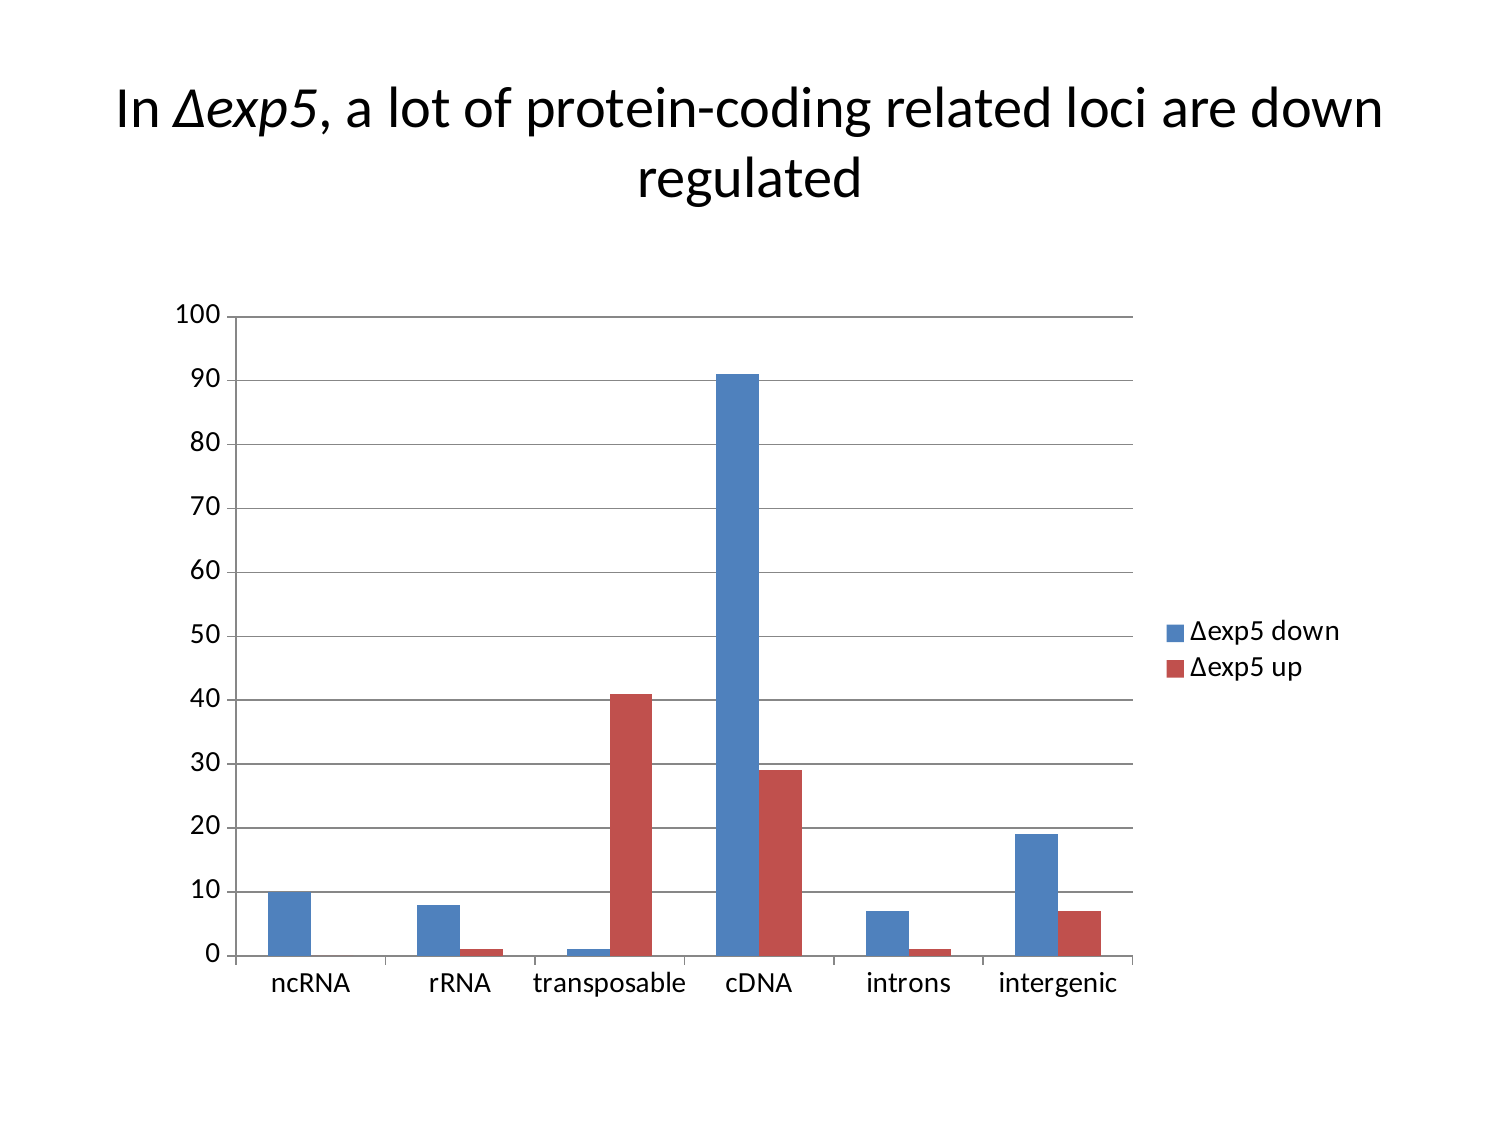

# In ∆exp5, a lot of protein-coding related loci are down regulated

### Chart

| Category | ∆exp5 down | ∆exp5 up |
|---|---|---|
| ncRNA | 10.0 | 0.0 |
| rRNA | 8.0 | 1.0 |
| transposable | 1.0 | 41.0 |
| cDNA | 91.0 | 29.0 |
| introns | 7.0 | 1.0 |
| intergenic | 19.0 | 7.0 |